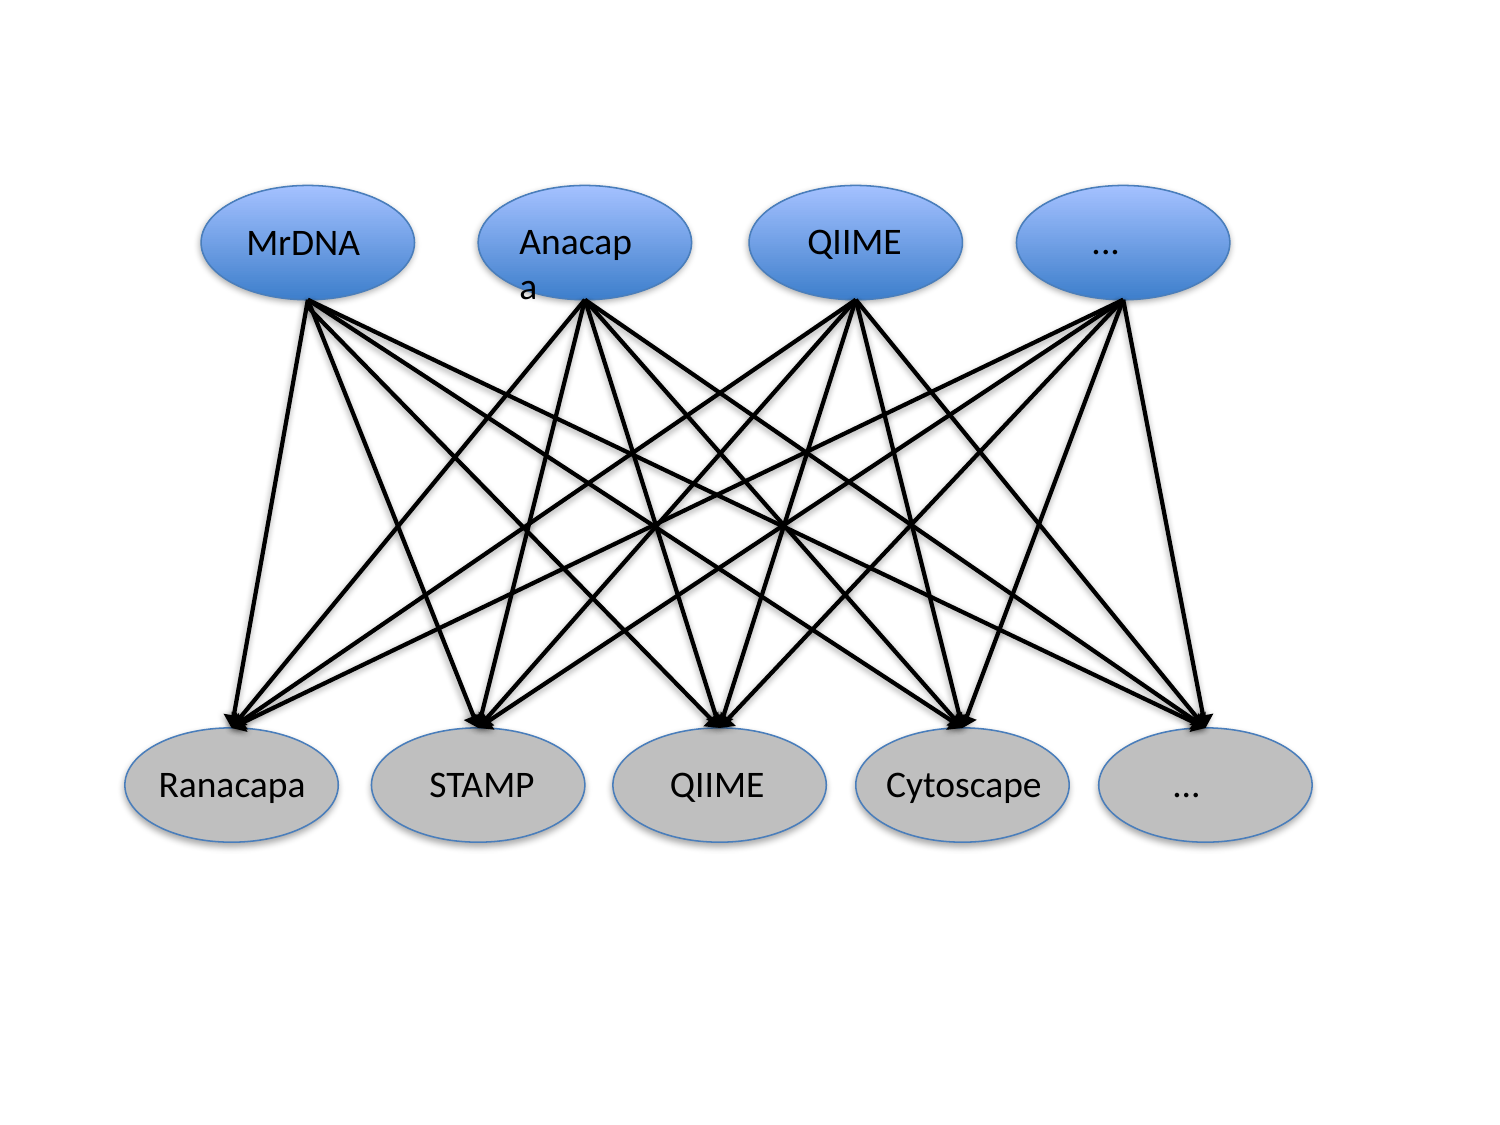

Anacapa
QIIME
...
MrDNA

Ranacapa
STAMP
QIIME
Cytoscape
...